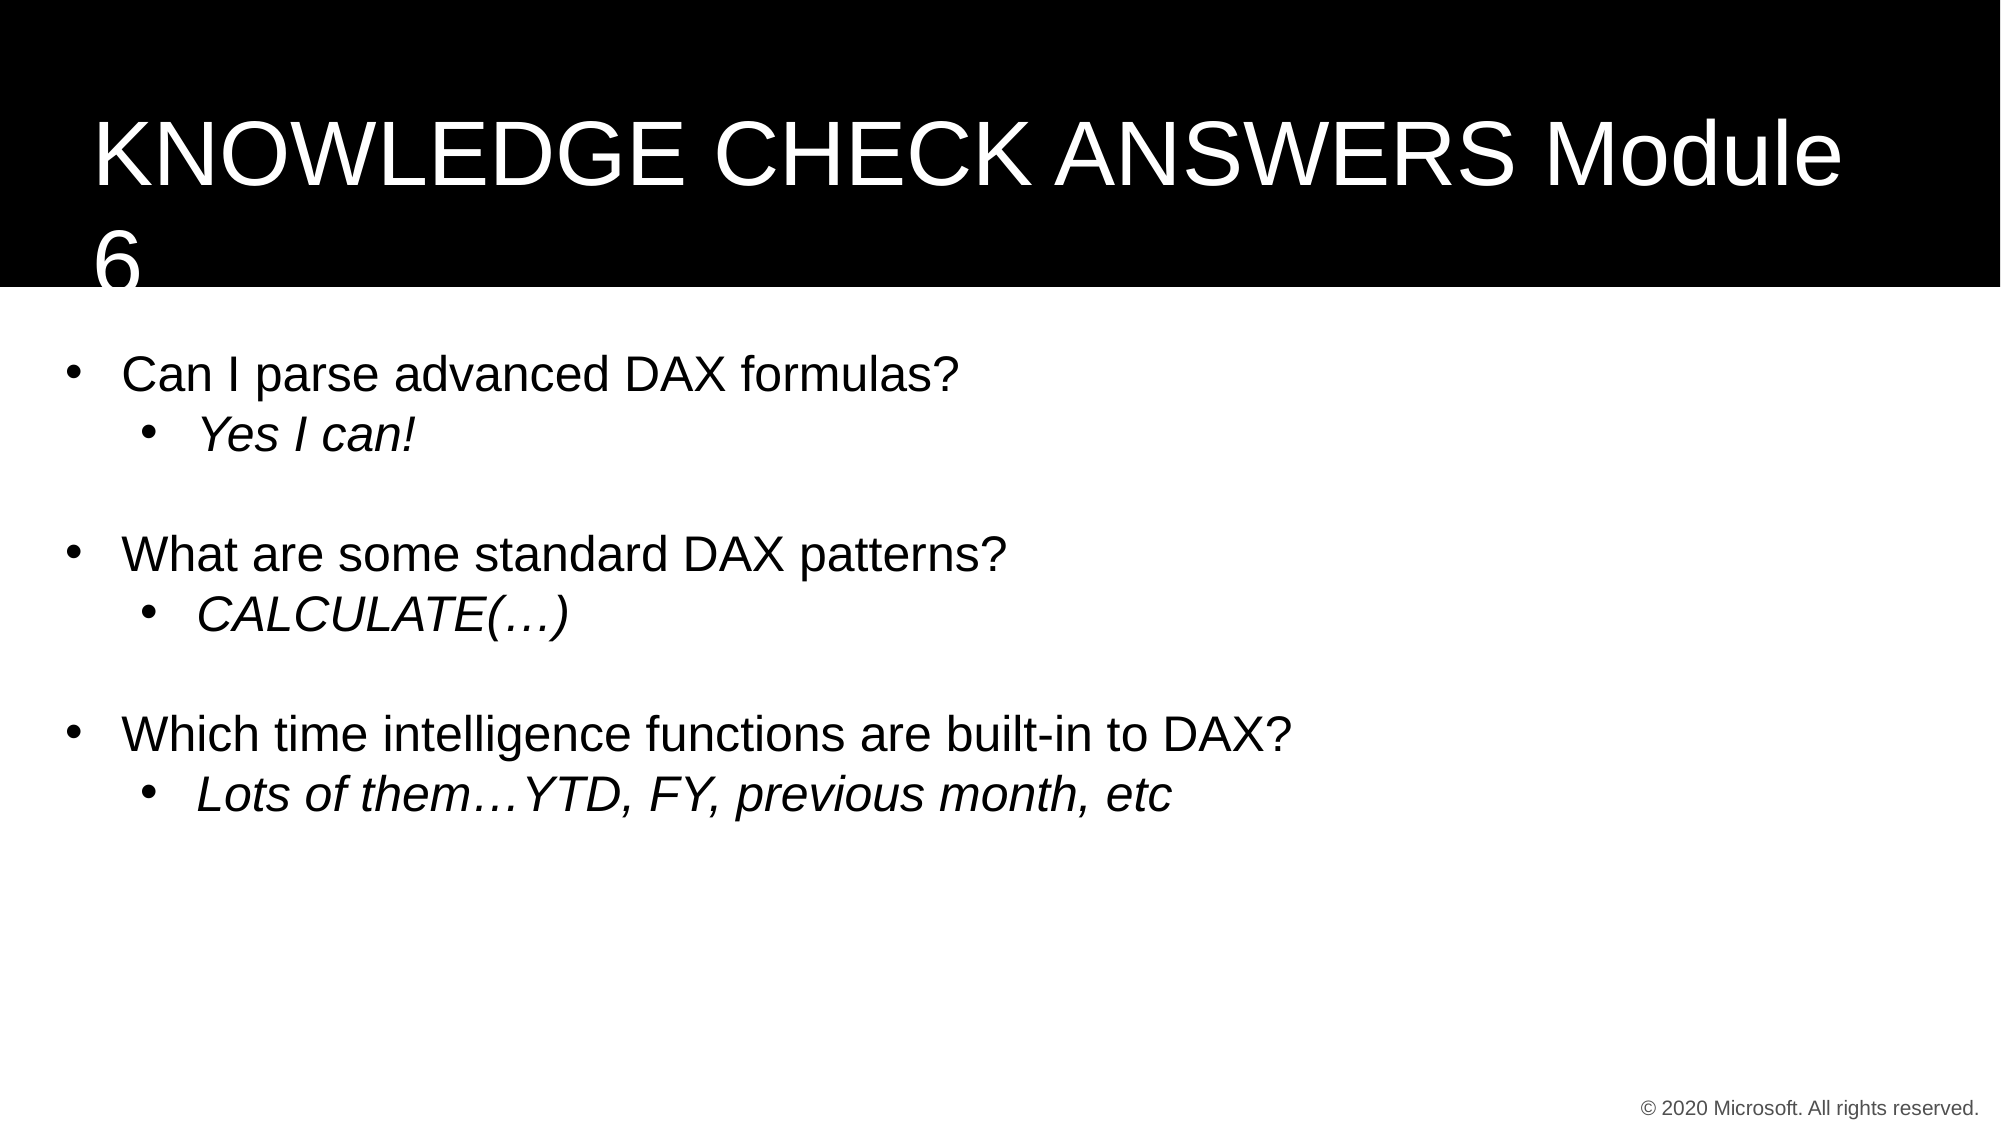

KNOWLEDGE CHECK ANSWERS Module 6

Can I parse advanced DAX formulas?
Yes I can!

What are some standard DAX patterns?
CALCULATE(…)

Which time intelligence functions are built-in to DAX?
Lots of them…YTD, FY, previous month, etc

© 2020 Microsoft. All rights reserved.